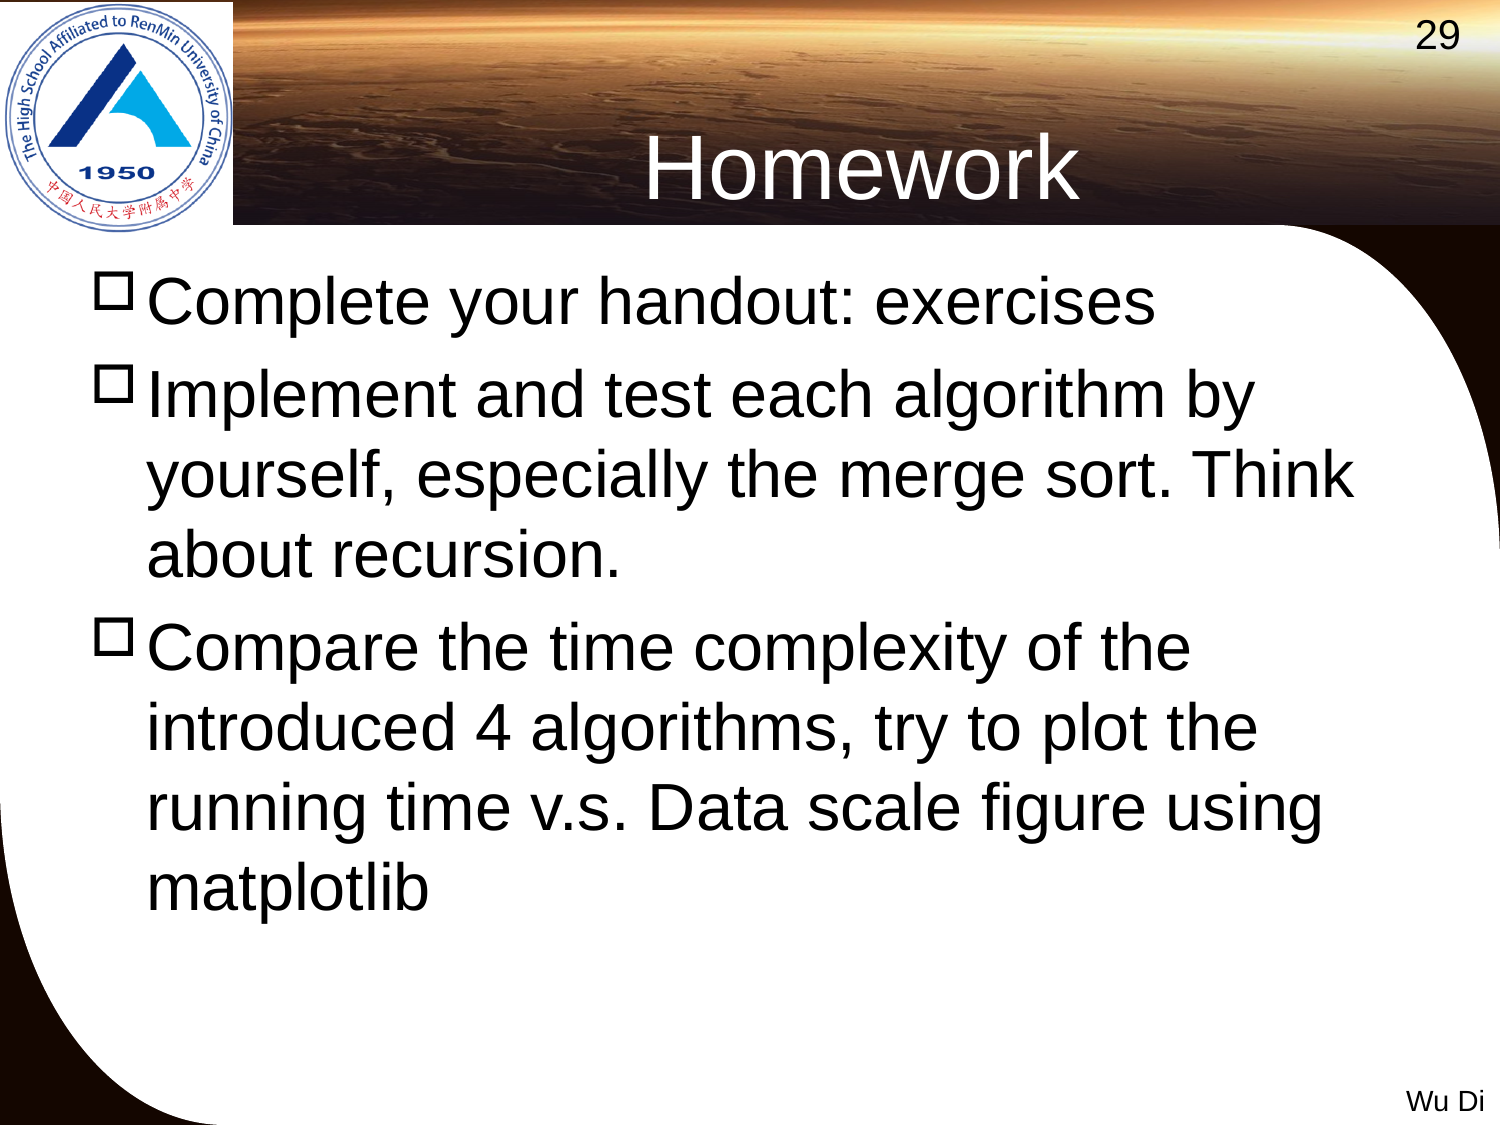

# Homework
Complete your handout: exercises
Implement and test each algorithm by yourself, especially the merge sort. Think about recursion.
Compare the time complexity of the introduced 4 algorithms, try to plot the running time v.s. Data scale figure using matplotlib